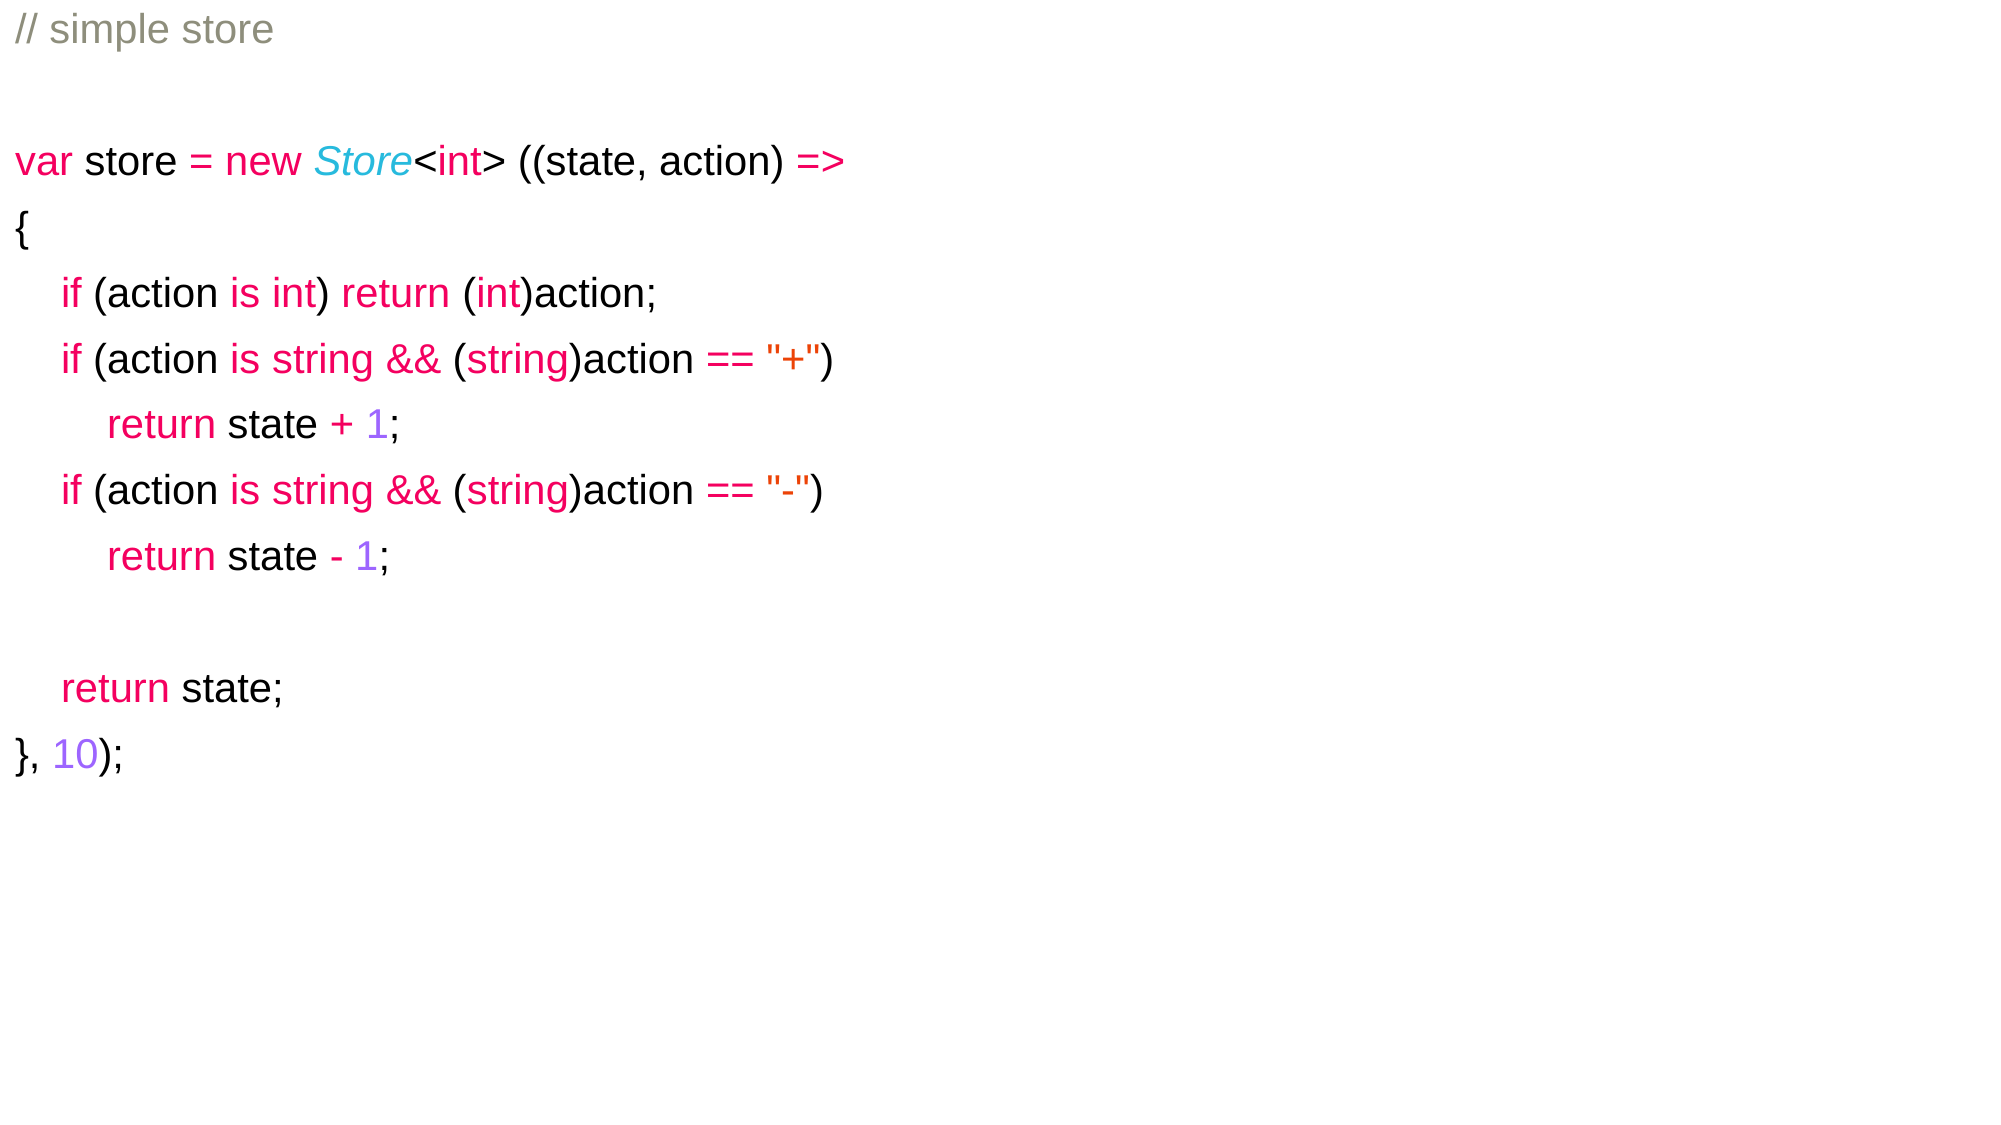

// simple store

var store = new Store<int> ((state, action) =>
{
    if (action is int) return (int)action;
    if (action is string && (string)action == "+")
        return state + 1;
    if (action is string && (string)action == "-")
        return state - 1;

    return state;
}, 10);